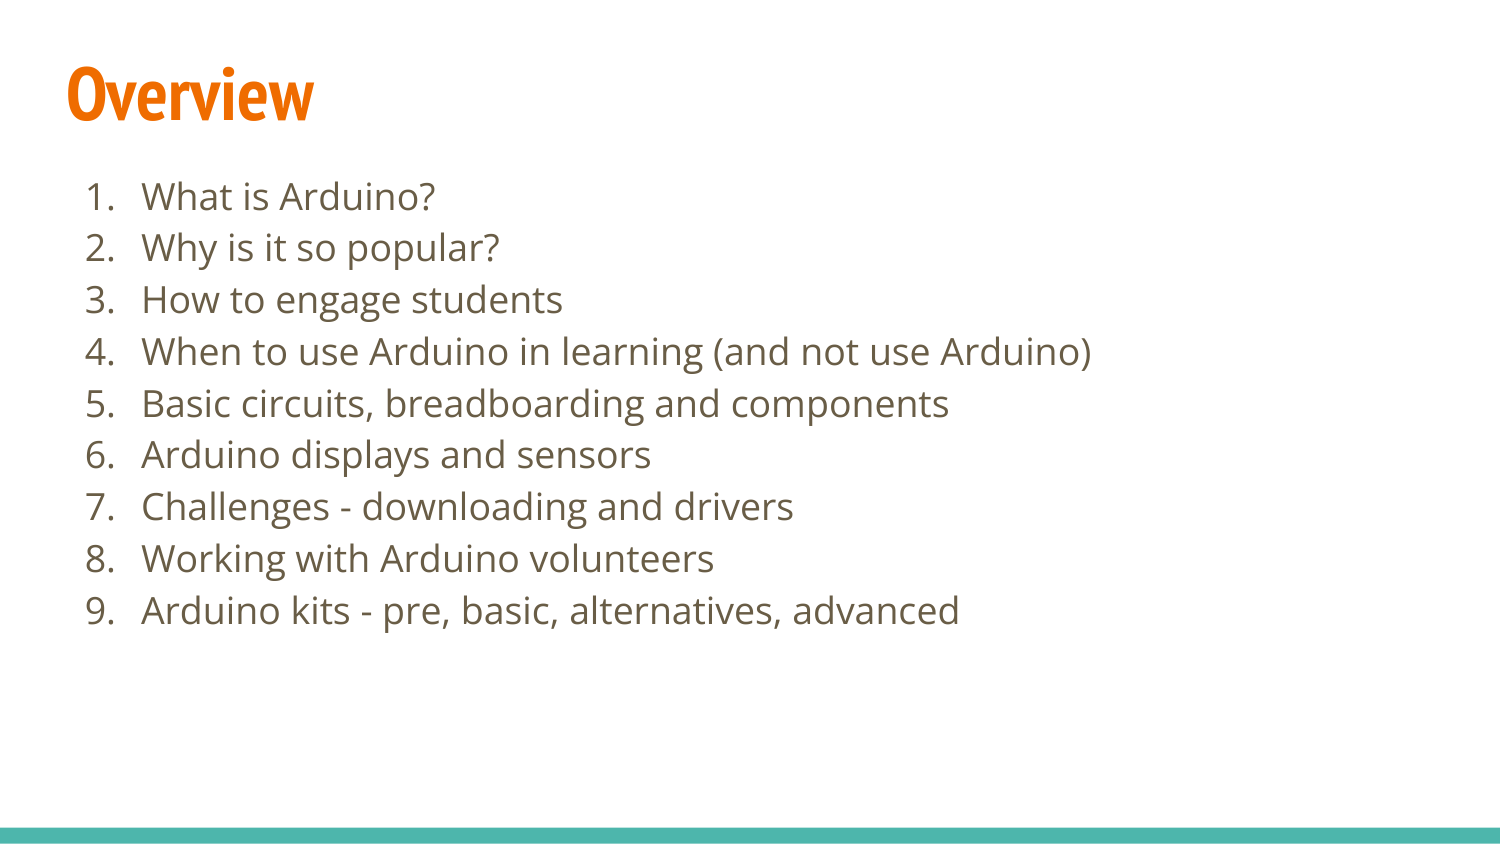

# Overview
What is Arduino?
Why is it so popular?
How to engage students
When to use Arduino in learning (and not use Arduino)
Basic circuits, breadboarding and components
Arduino displays and sensors
Challenges - downloading and drivers
Working with Arduino volunteers
Arduino kits - pre, basic, alternatives, advanced